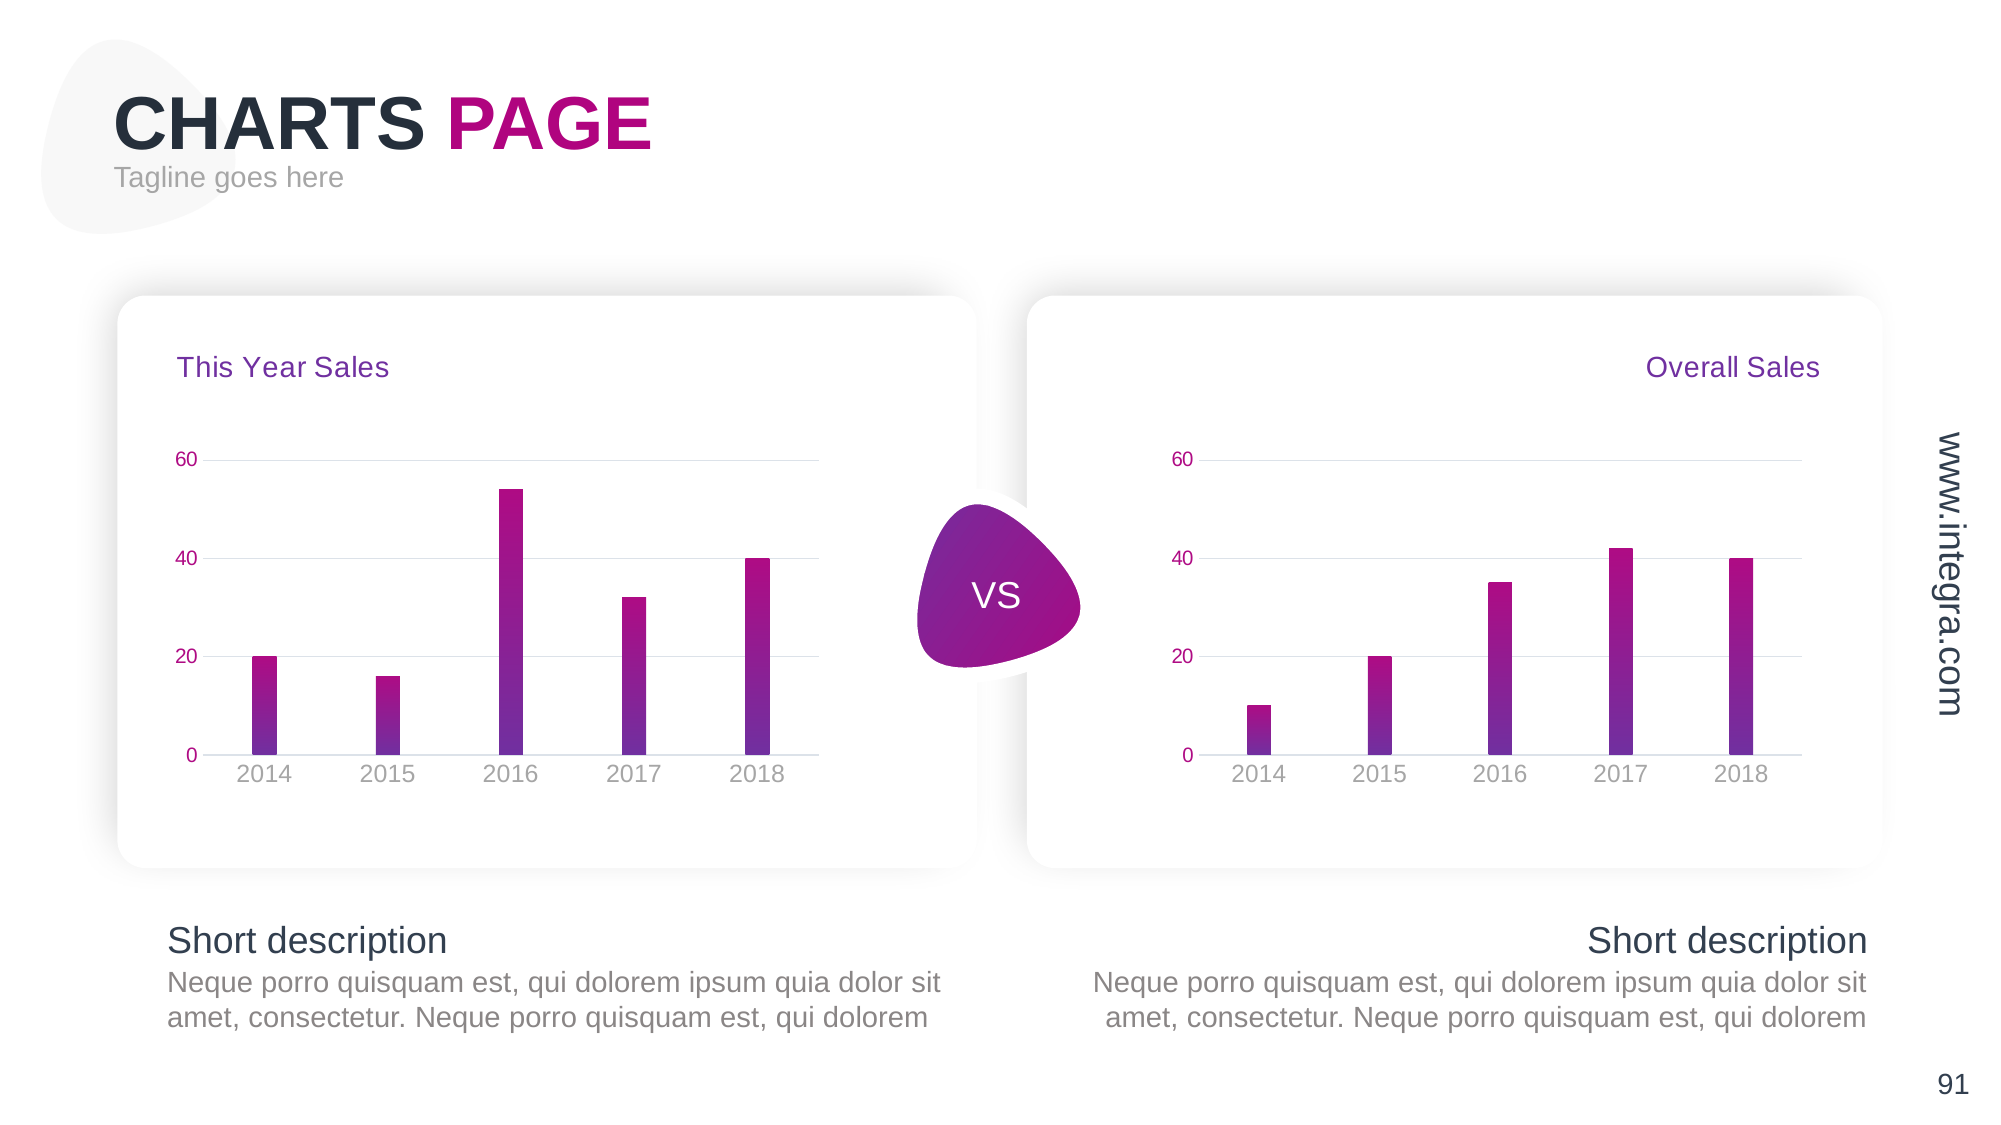

CHARTS PAGE
Tagline goes here

### Chart: This Year Sales

| Category | Series 1 |
|---|---|
| 2014 | 20.0 |
| 2015 | 16.0 |
| 2016 | 54.0 |
| 2017 | 32.0 |
| 2018 | 40.0 |

### Chart: Overall Sales

| Category | Series 1 |
|---|---|
| 2014 | 10.0 |
| 2015 | 20.0 |
| 2016 | 35.0 |
| 2017 | 42.0 |
| 2018 | 40.0 |
VS
www.integra.com
Short description
Short description
Neque porro quisquam est, qui dolorem ipsum quia dolor sit amet, consectetur. Neque porro quisquam est, qui dolorem
Neque porro quisquam est, qui dolorem ipsum quia dolor sit amet, consectetur. Neque porro quisquam est, qui dolorem
91